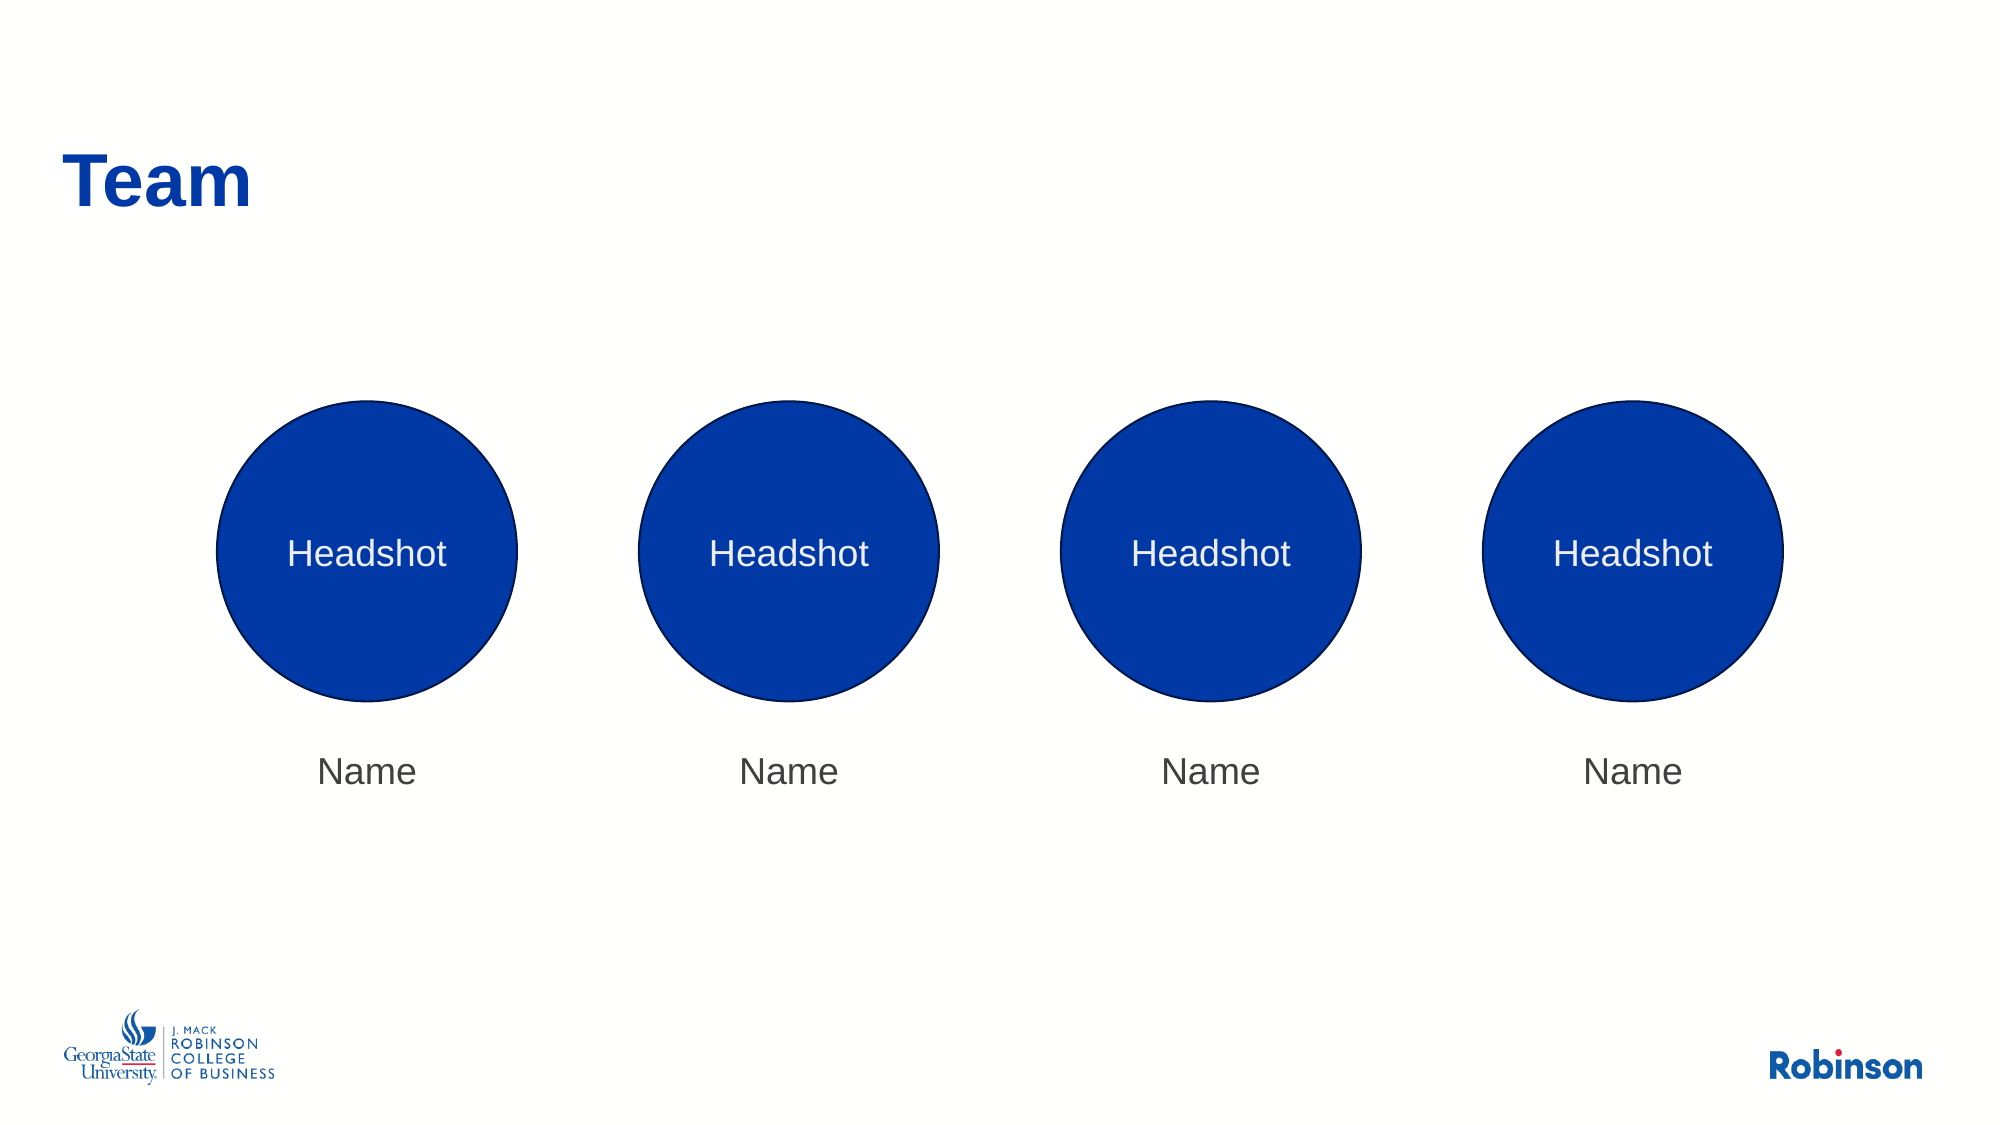

# Team
Headshot
Name
Headshot
Name
Headshot
Name
Headshot
Name

Change picture by right-clicking on the circle placeholder and browsing for your photo.  Once the new photo has been inserted, send the photo to the back by choosing Send to Back from the Align palette. [Home tab > Arrange > Align > Send to Back.]